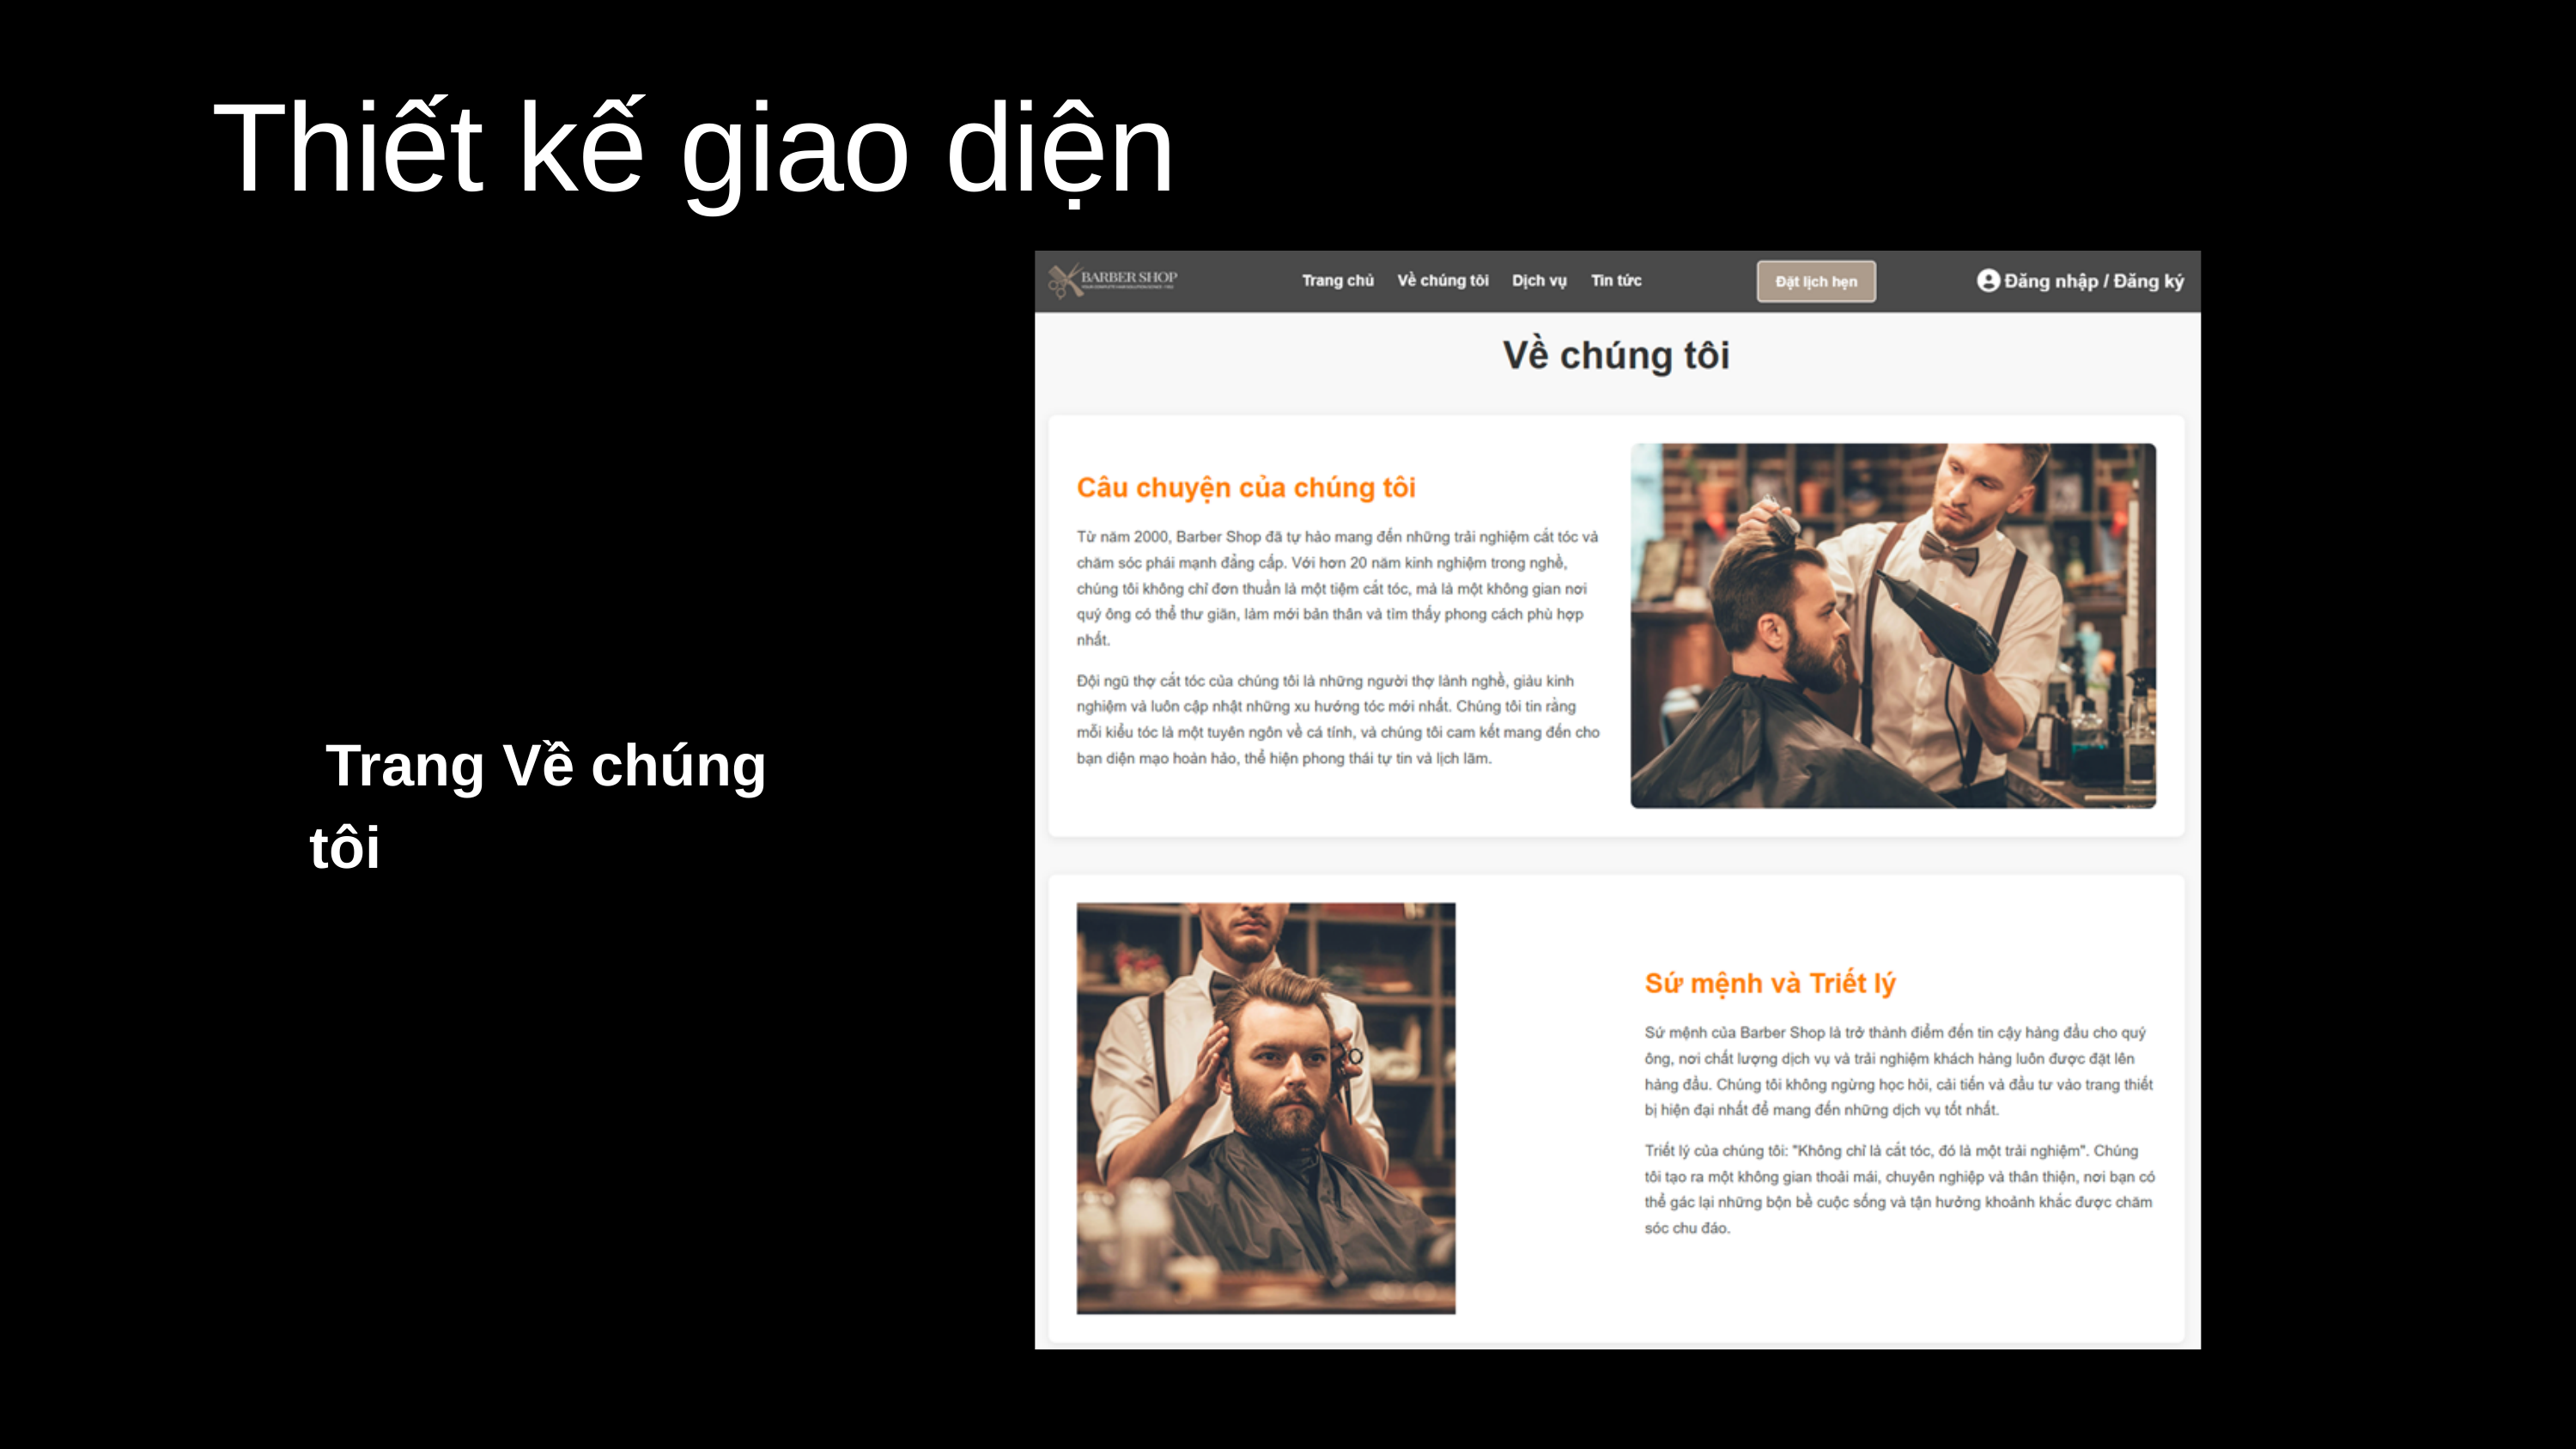

Thiết kế giao diện

 Trang Về chúng tôi